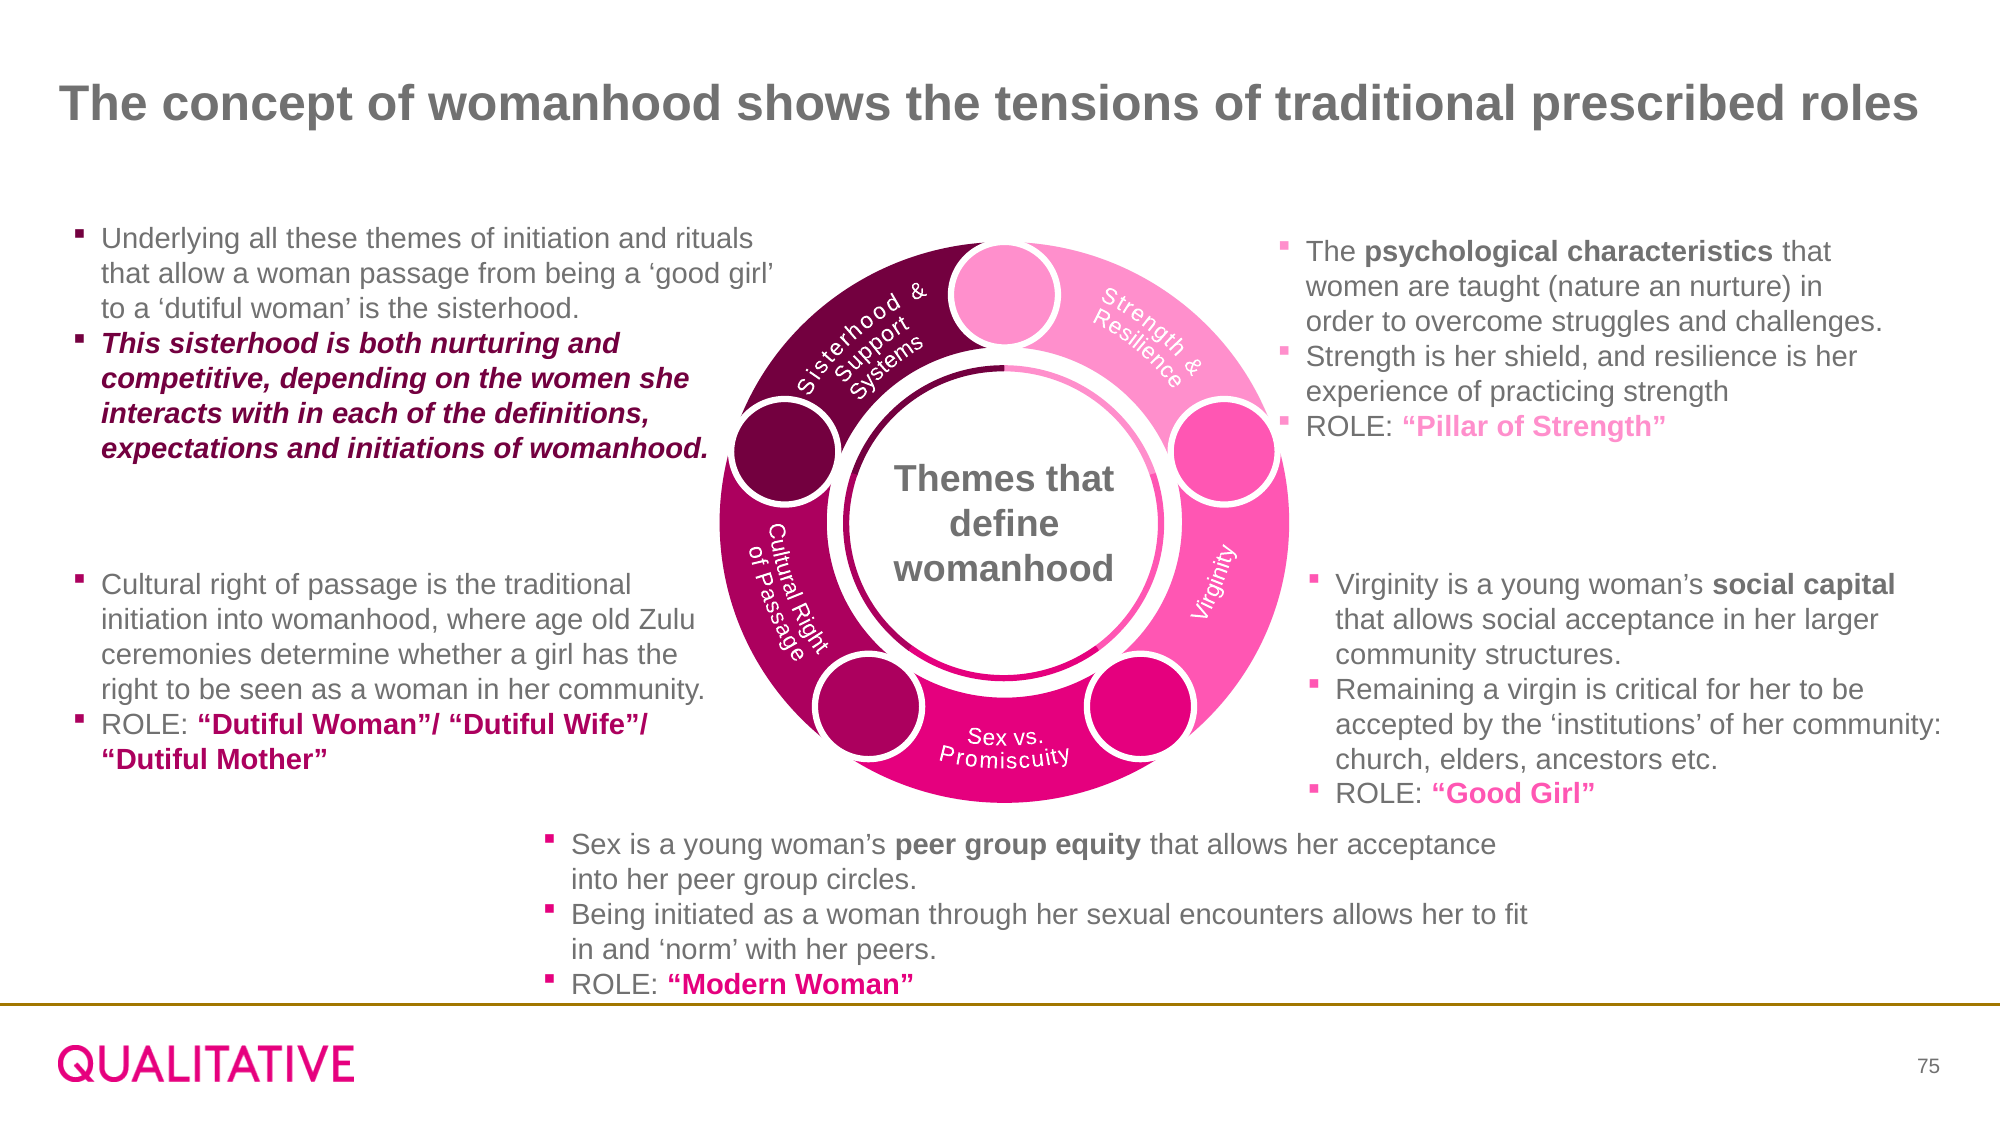

# The concept of womanhood shows the tensions of traditional prescribed roles
Underlying all these themes of initiation and rituals that allow a woman passage from being a ‘good girl’ to a ‘dutiful woman’ is the sisterhood.
This sisterhood is both nurturing and competitive, depending on the women she interacts with in each of the definitions, expectations and initiations of womanhood.
The psychological characteristics that women are taught (nature an nurture) in order to overcome struggles and challenges.
Strength is her shield, and resilience is her experience of practicing strength
ROLE: “Pillar of Strength”

Strength &
Resilience
Sisterhood &
Support
Systems

Virginity
Cultural Right
 of Passage

Sex vs.
Promiscuity
Themes that define womanhood
Cultural right of passage is the traditional initiation into womanhood, where age old Zulu ceremonies determine whether a girl has the right to be seen as a woman in her community.
ROLE: “Dutiful Woman”/ “Dutiful Wife”/ “Dutiful Mother”
Virginity is a young woman’s social capital that allows social acceptance in her larger community structures.
Remaining a virgin is critical for her to be accepted by the ‘institutions’ of her community: church, elders, ancestors etc.
ROLE: “Good Girl”
Sex is a young woman’s peer group equity that allows her acceptance into her peer group circles.
Being initiated as a woman through her sexual encounters allows her to fit in and ‘norm’ with her peers.
ROLE: “Modern Woman”

75